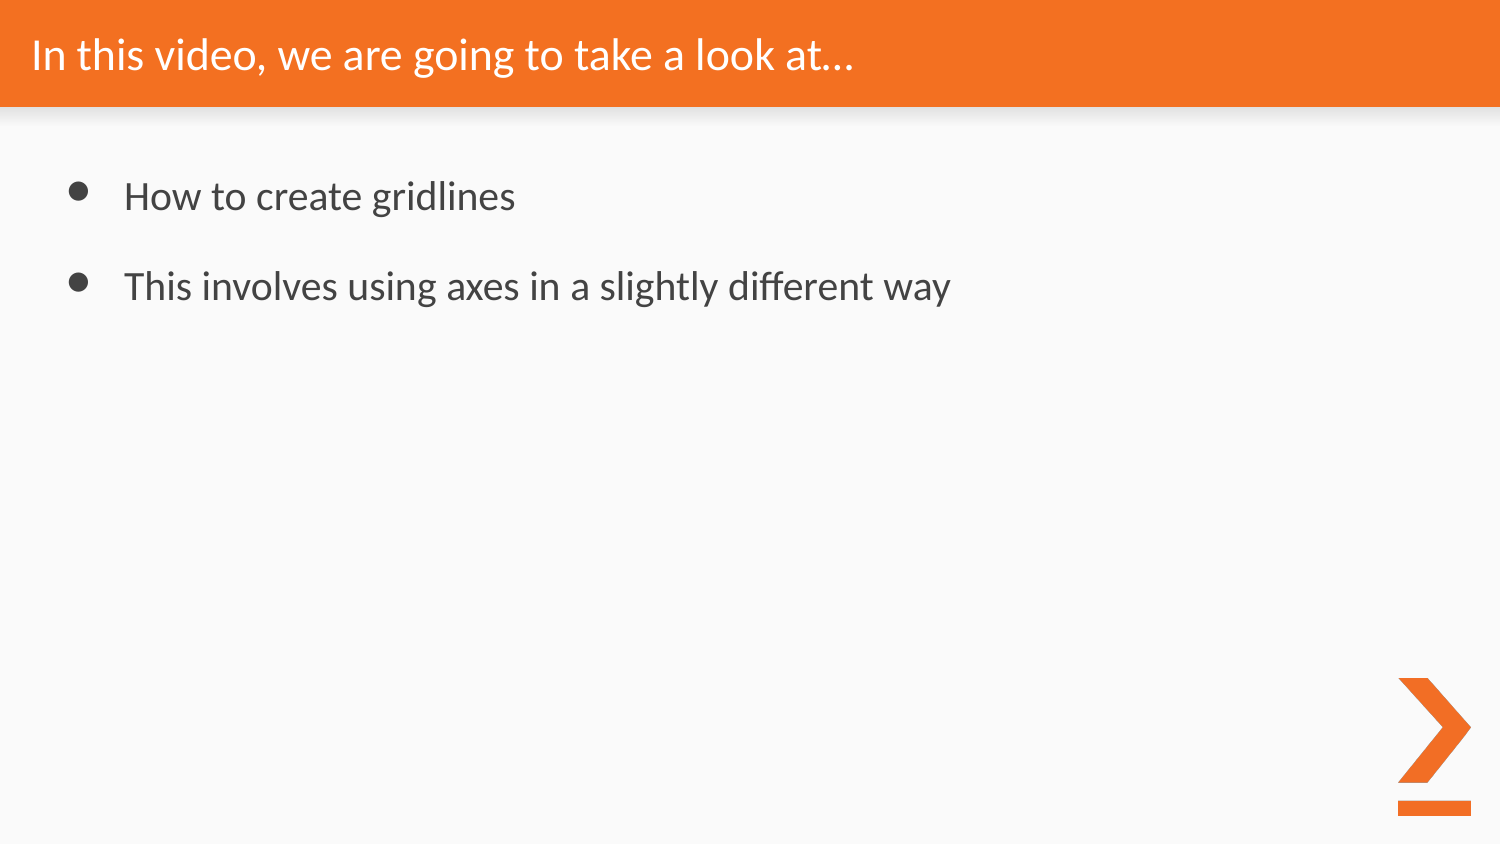

# In this video, we are going to take a look at…
How to create gridlines
This involves using axes in a slightly different way